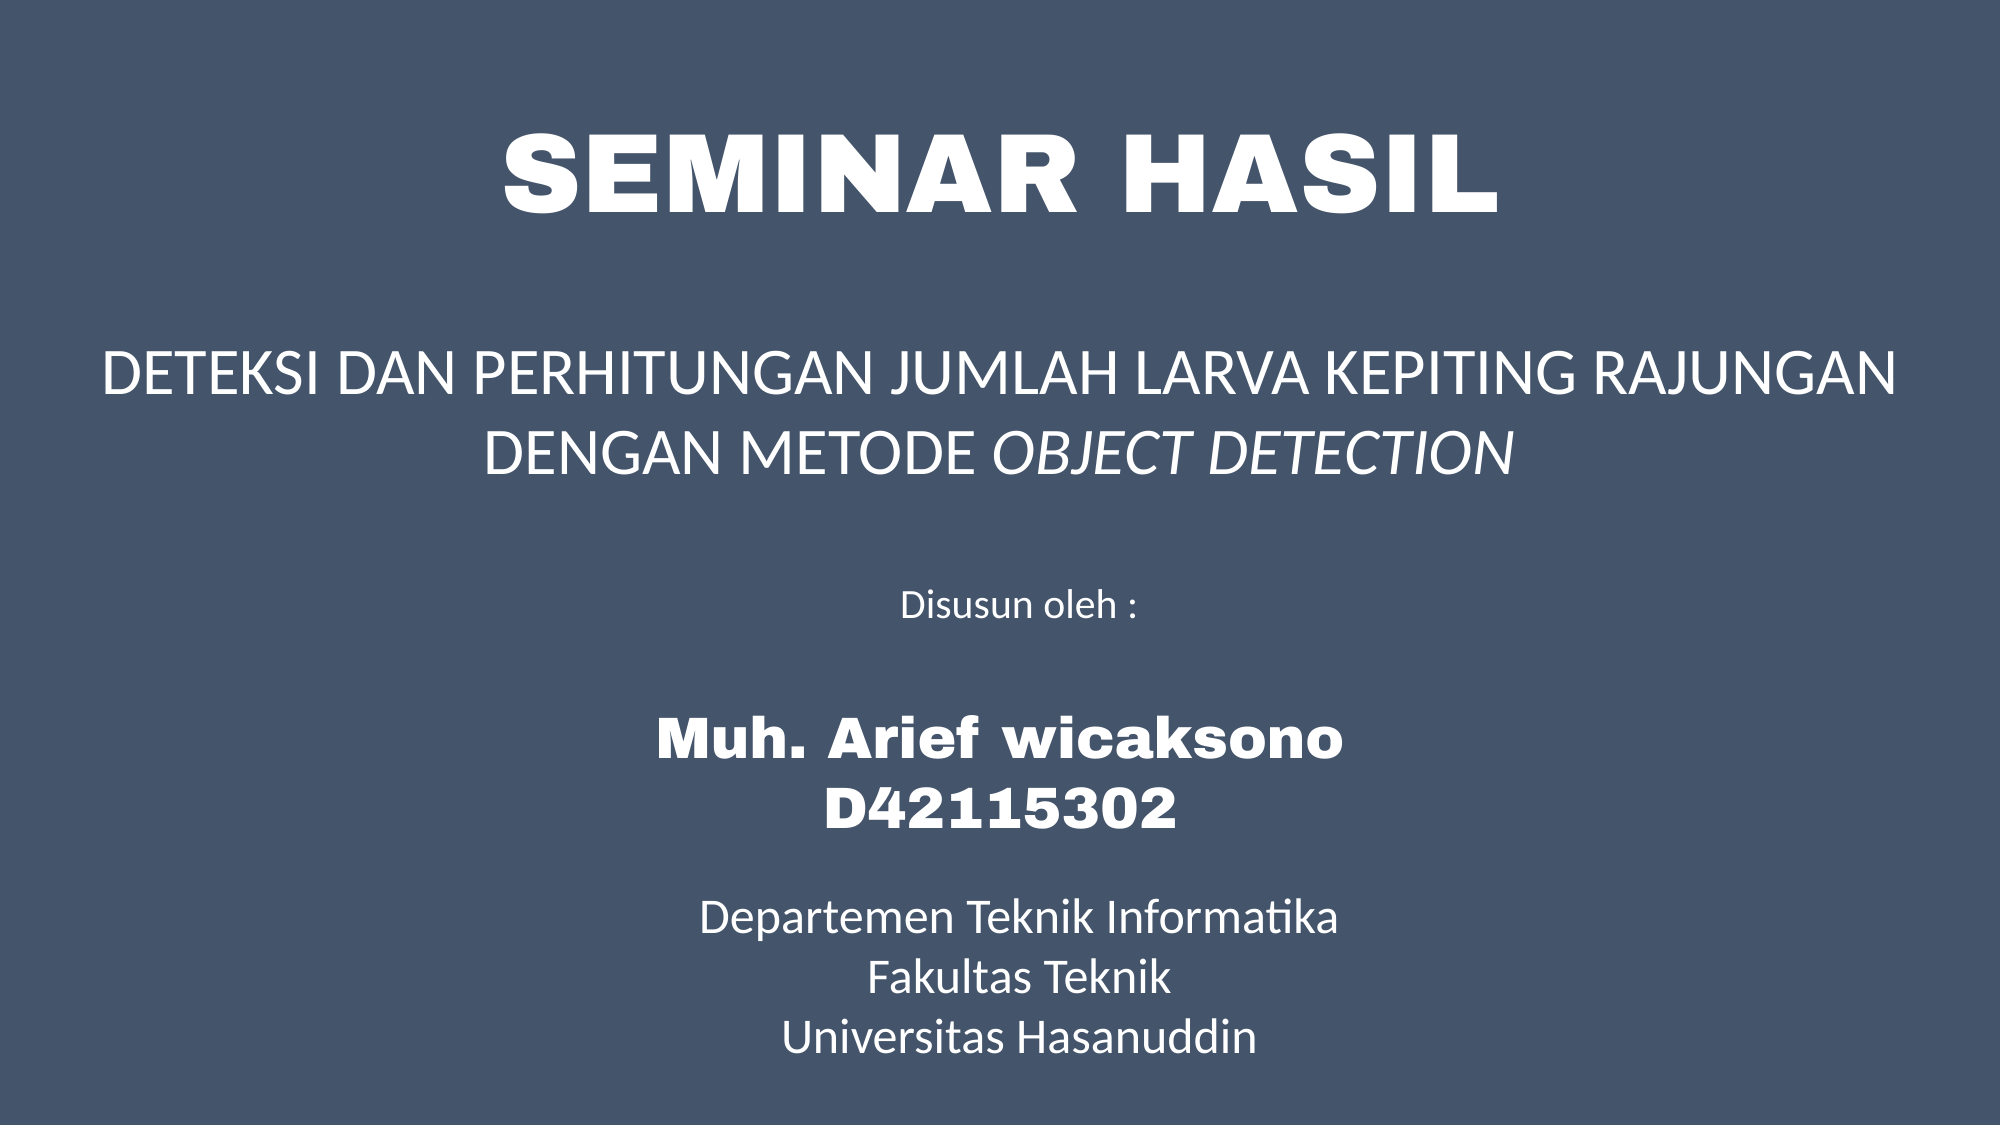

SEMINAR HASIL
DETEKSI DAN PERHITUNGAN JUMLAH LARVA KEPITING RAJUNGAN DENGAN METODE OBJECT DETECTION
Disusun oleh :
Muh. Arief wicaksono
D42115302
Departemen Teknik Informatika
Fakultas Teknik
Universitas Hasanuddin